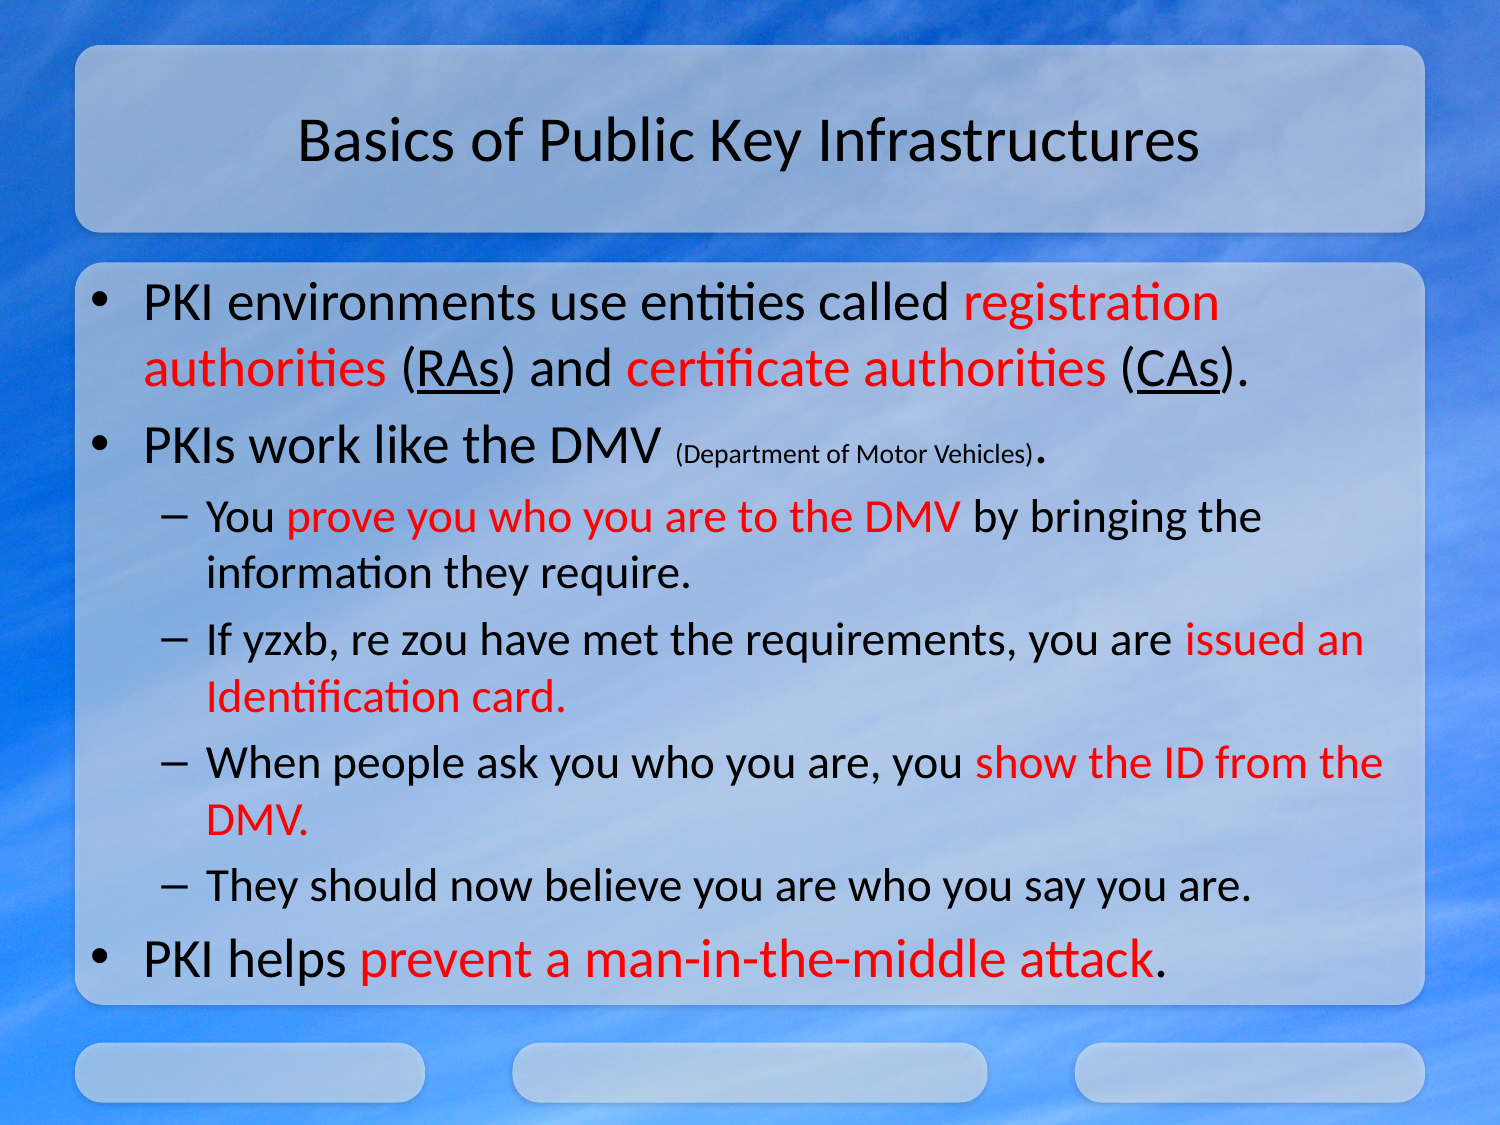

# Basics of Public Key Infrastructures
PKI environments use entities called registration authorities (RAs) and certificate authorities (CAs).
PKIs work like the DMV (Department of Motor Vehicles).
You prove you who you are to the DMV by bringing the information they require.
If yzxb, re zou have met the requirements, you are issued an Identification card.
When people ask you who you are, you show the ID from the DMV.
They should now believe you are who you say you are.
PKI helps prevent a man-in-the-middle attack.